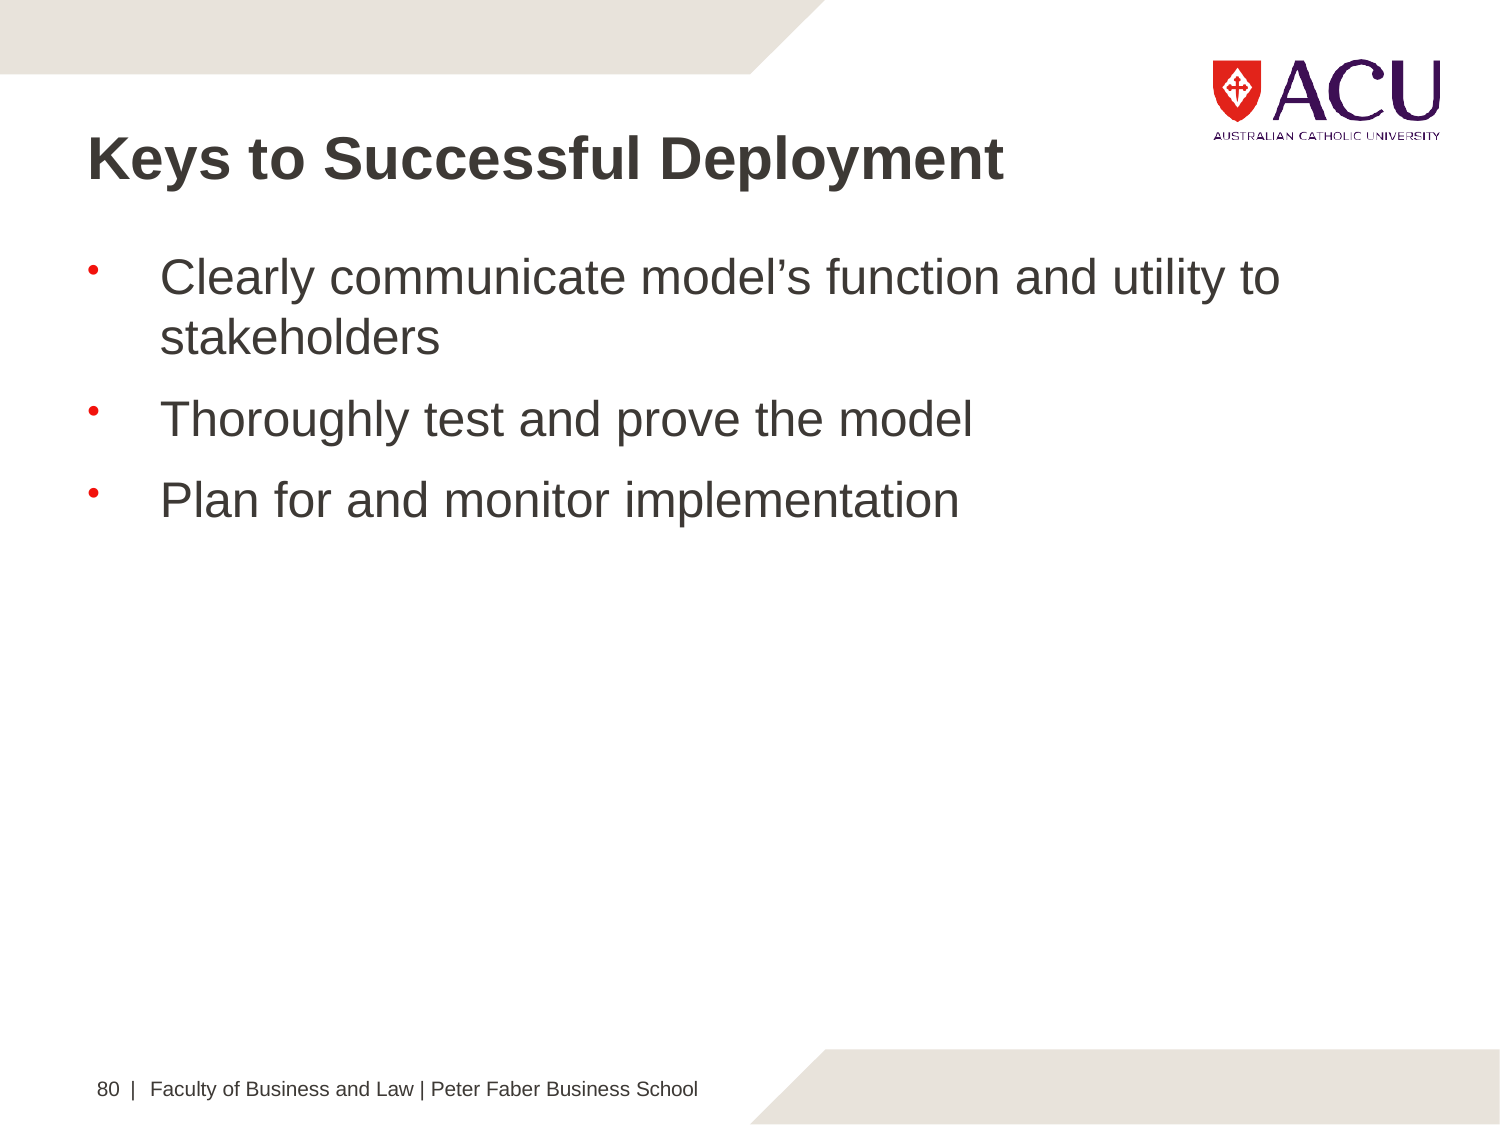

# Keys to Successful Deployment
Clearly communicate model’s function and utility to stakeholders
Thoroughly test and prove the model
Plan for and monitor implementation
80 | Faculty of Business and Law | Peter Faber Business School